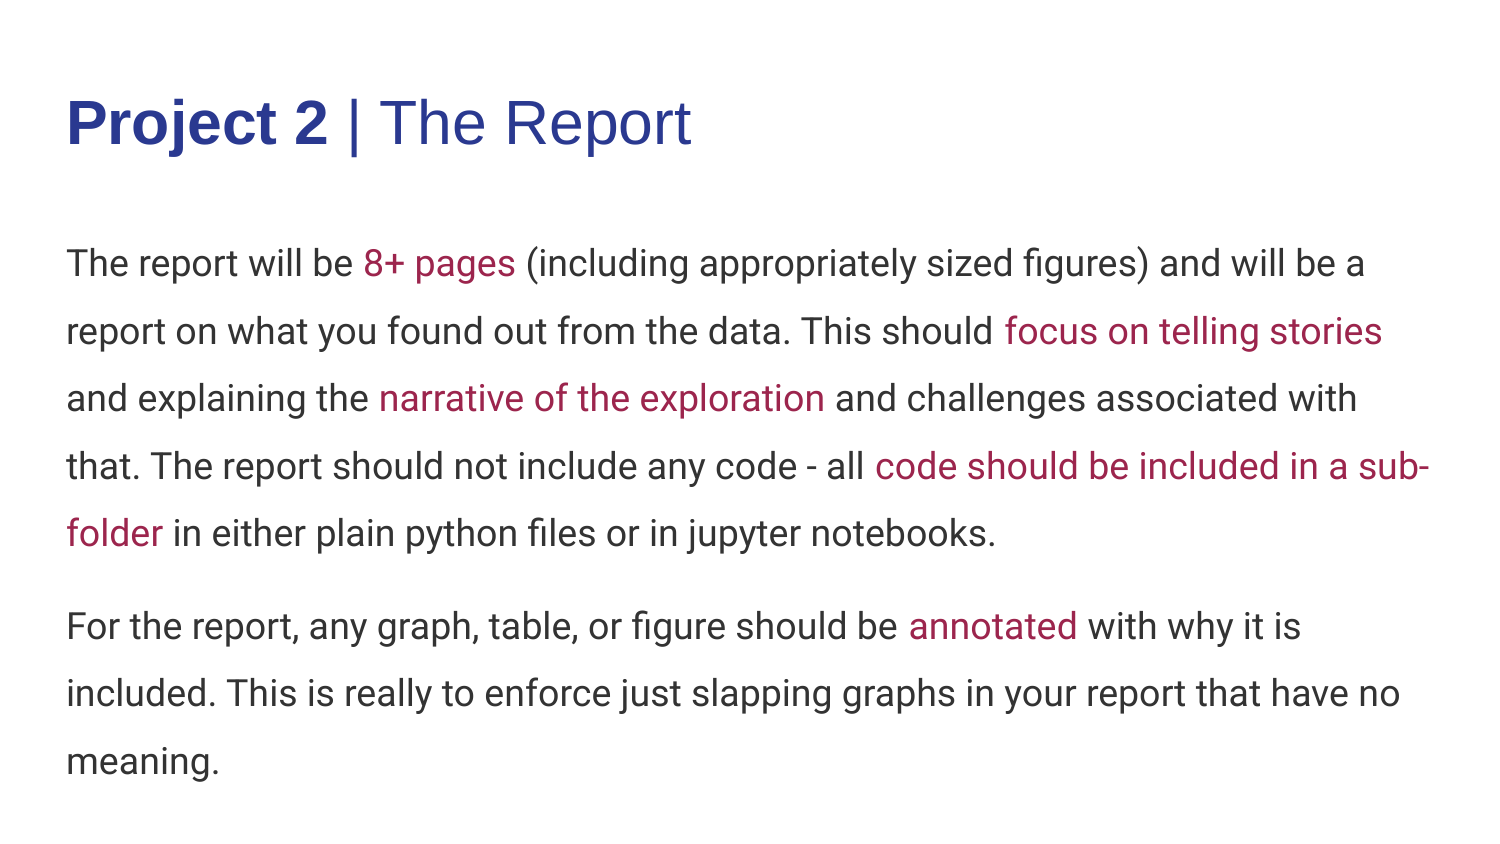

# Project 2 | The Report
The report will be 8+ pages (including appropriately sized figures) and will be a report on what you found out from the data. This should focus on telling stories and explaining the narrative of the exploration and challenges associated with that. The report should not include any code - all code should be included in a sub-folder in either plain python files or in jupyter notebooks.
For the report, any graph, table, or figure should be annotated with why it is included. This is really to enforce just slapping graphs in your report that have no meaning.